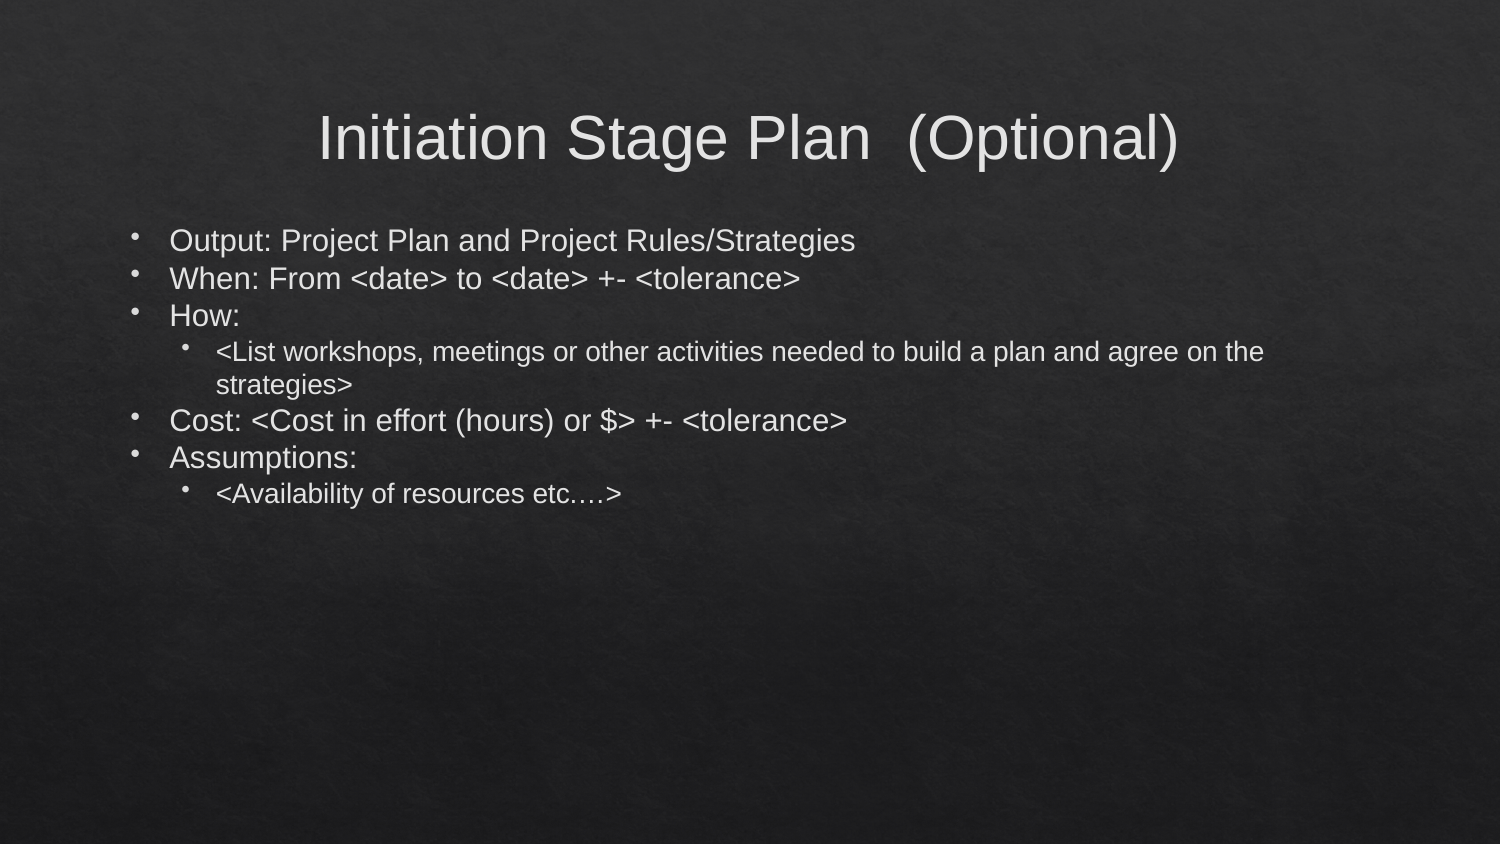

Initiation Stage Plan  (Optional)
Output: Project Plan and Project Rules/Strategies
When: From <date> to <date> +- <tolerance>
How:
<List workshops, meetings or other activities needed to build a plan and agree on the strategies>
Cost: <Cost in effort (hours) or $> +- <tolerance>
Assumptions:
<Availability of resources etc.…>